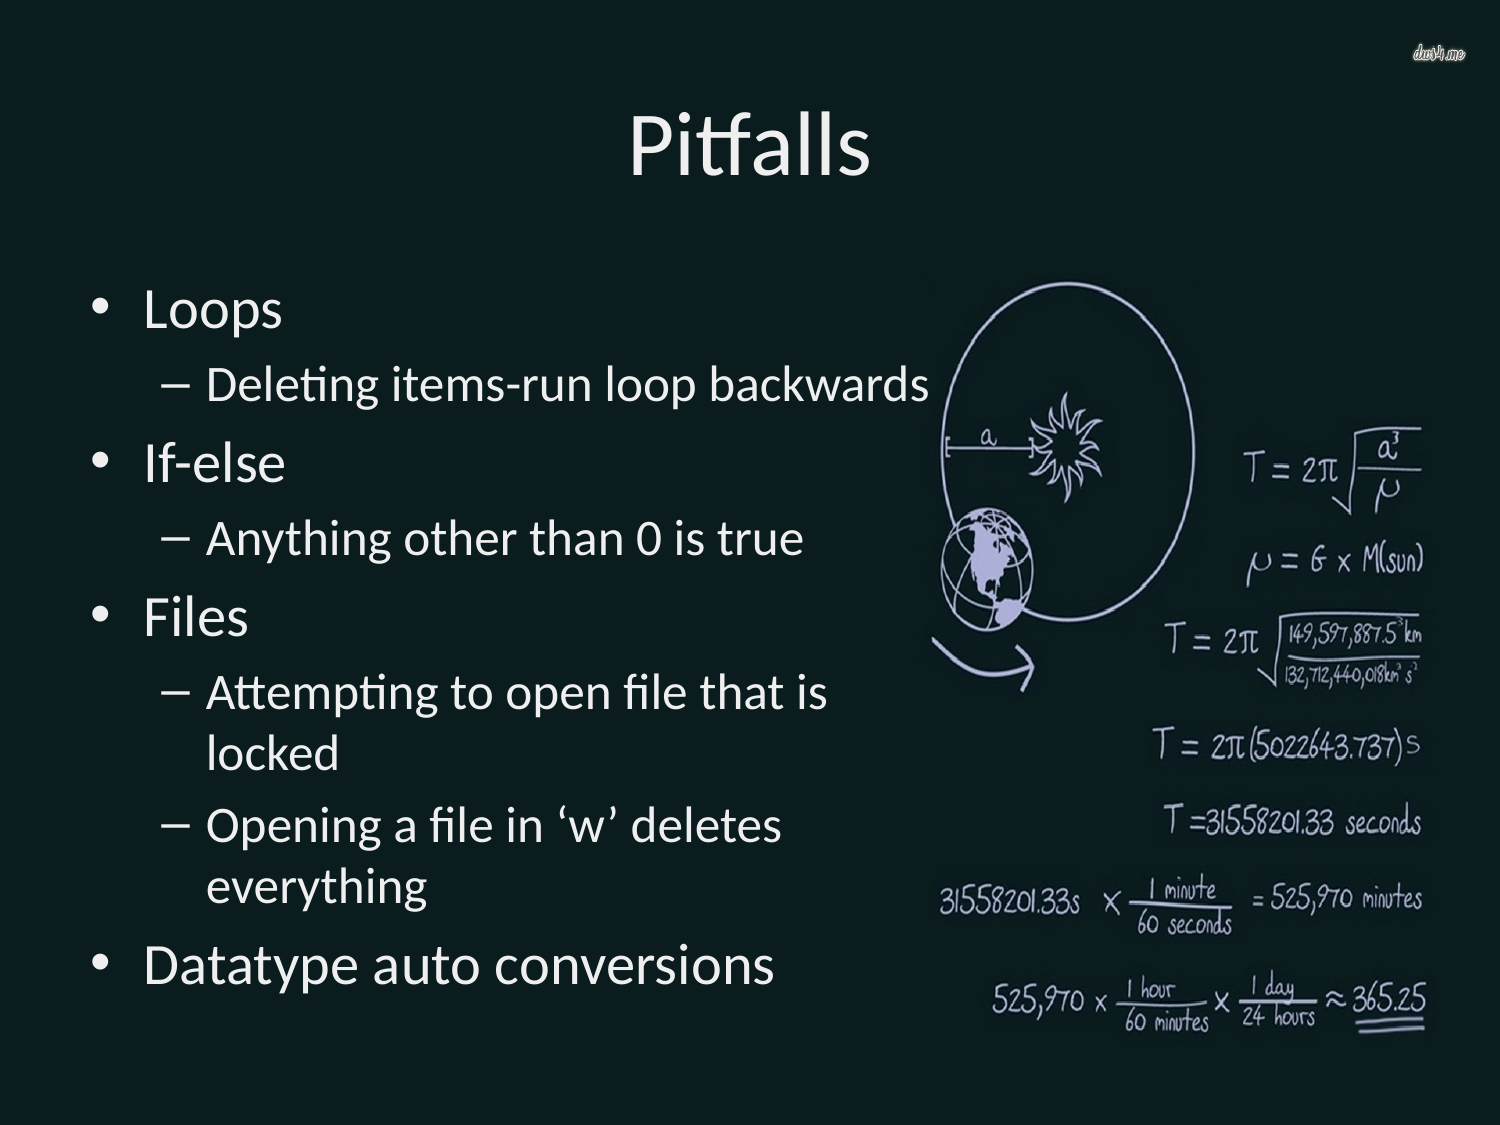

# Pitfalls
Loops
Deleting items-run loop backwards
If-else
Anything other than 0 is true
Files
Attempting to open file that is locked
Opening a file in ‘w’ deletes everything
Datatype auto conversions